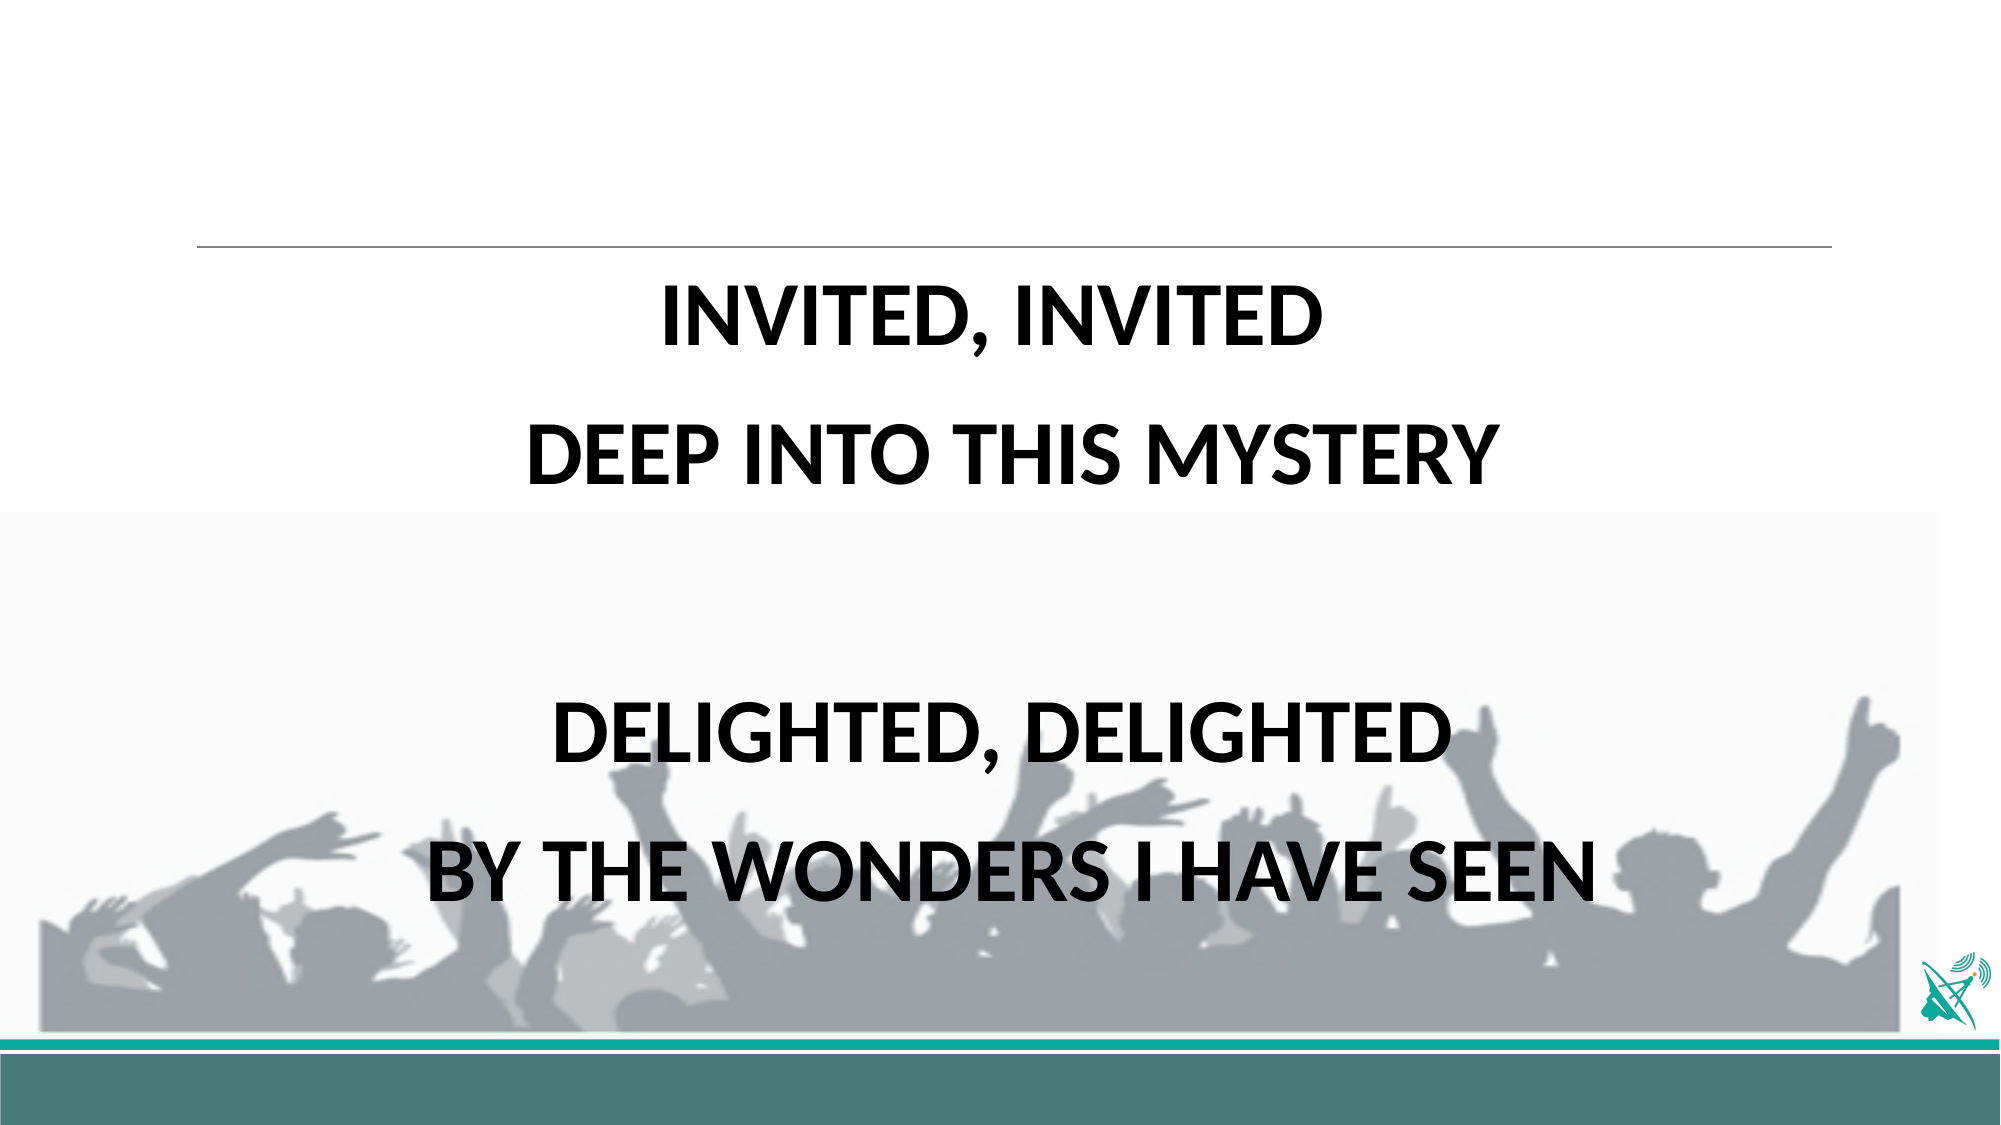

INVITED, INVITED
DEEP INTO THIS MYSTERY

DELIGHTED, DELIGHTED
BY THE WONDERS I HAVE SEEN